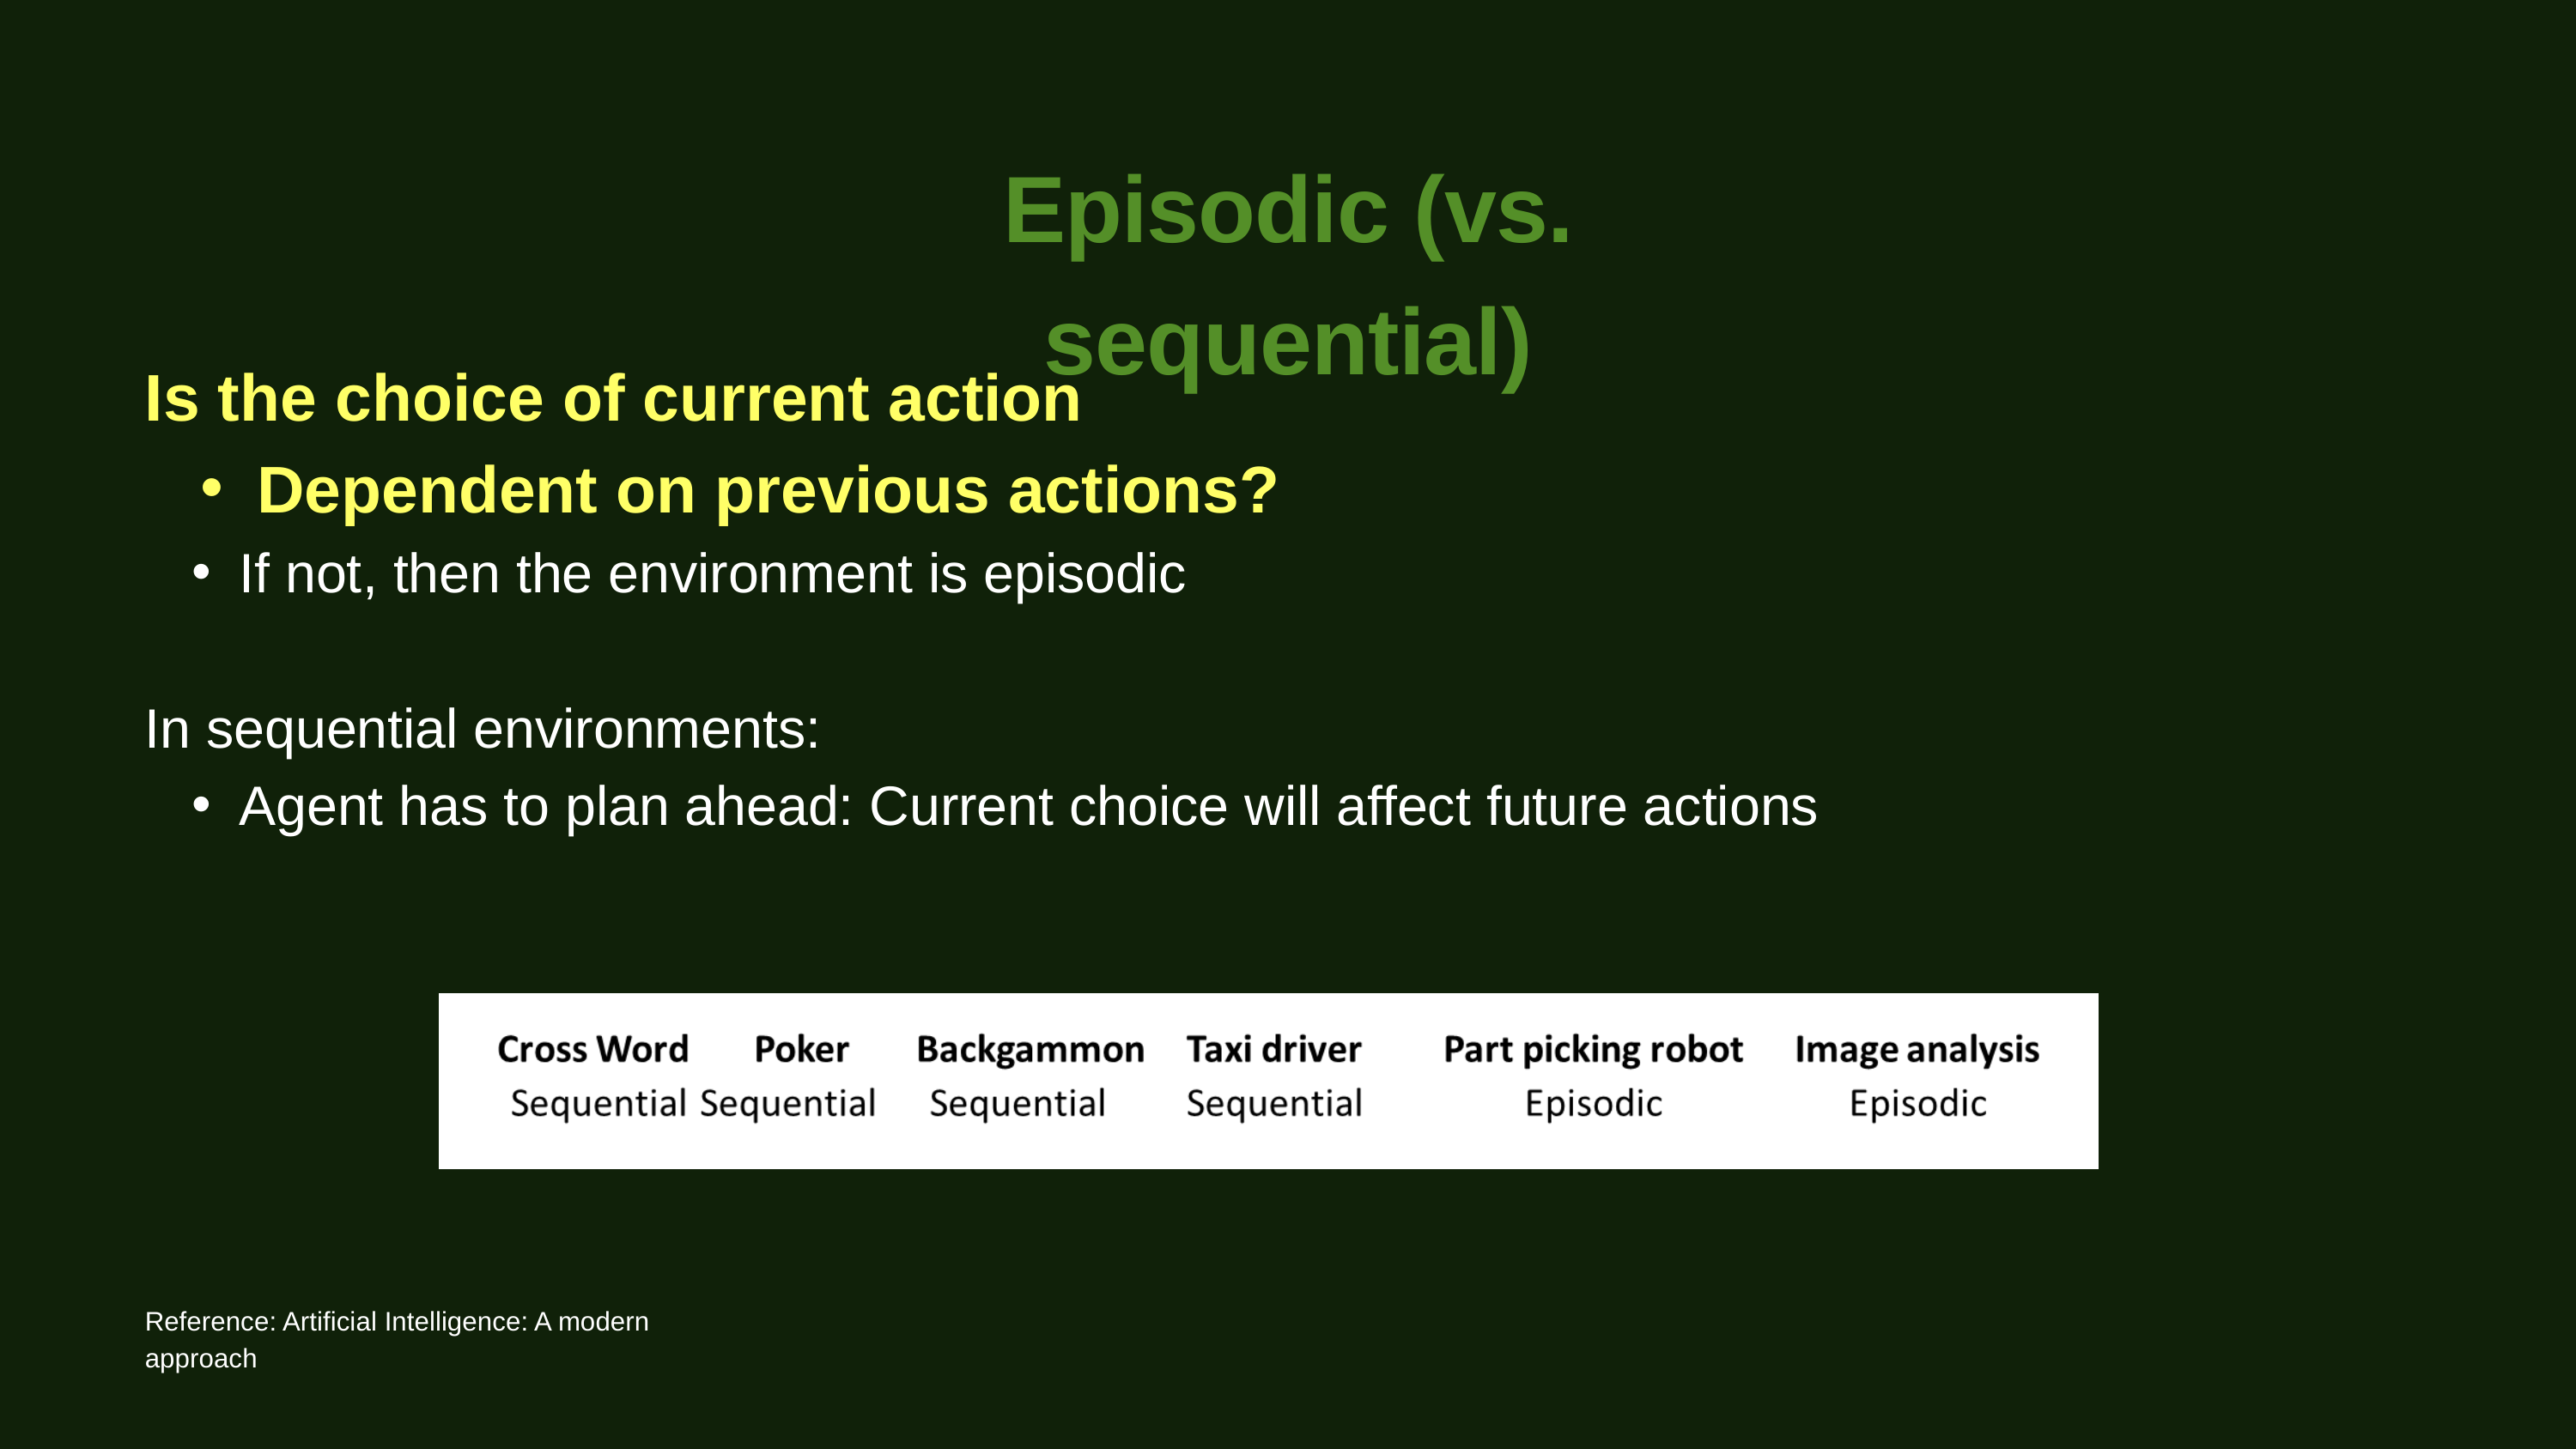

Episodic (vs. sequential)
Is the choice of current action
Dependent on previous actions?
If not, then the environment is episodic

In sequential environments:
Agent has to plan ahead: Current choice will affect future actions


Reference: Artificial Intelligence: A modern approach